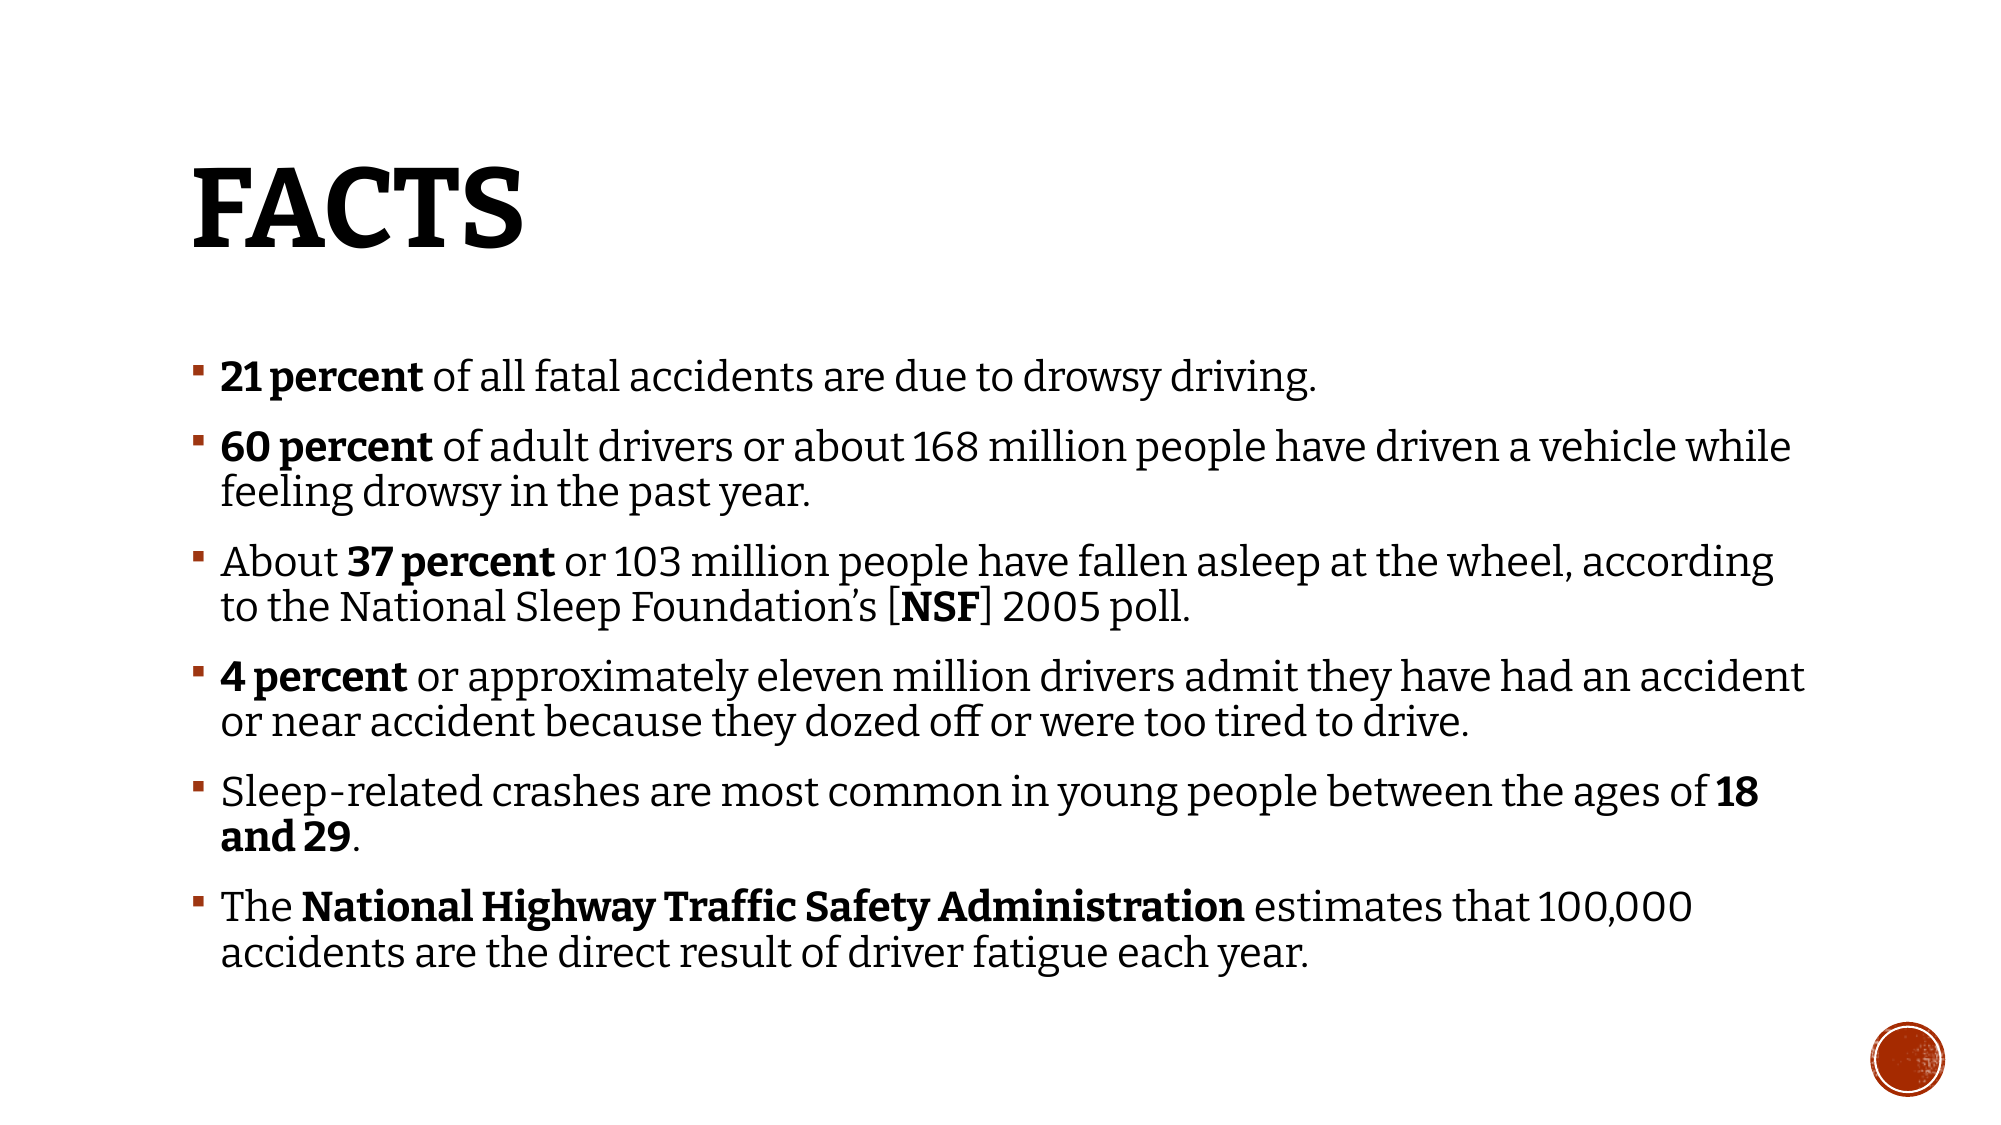

# Facts
21 percent of all fatal accidents are due to drowsy driving.
60 percent of adult drivers or about 168 million people have driven a vehicle while feeling drowsy in the past year.
About 37 percent or 103 million people have fallen asleep at the wheel, according to the National Sleep Foundation’s [NSF] 2005 poll.
4 percent or approximately eleven million drivers admit they have had an accident or near accident because they dozed off or were too tired to drive.
Sleep-related crashes are most common in young people between the ages of 18 and 29.
The National Highway Traffic Safety Administration estimates that 100,000 accidents are the direct result of driver fatigue each year.